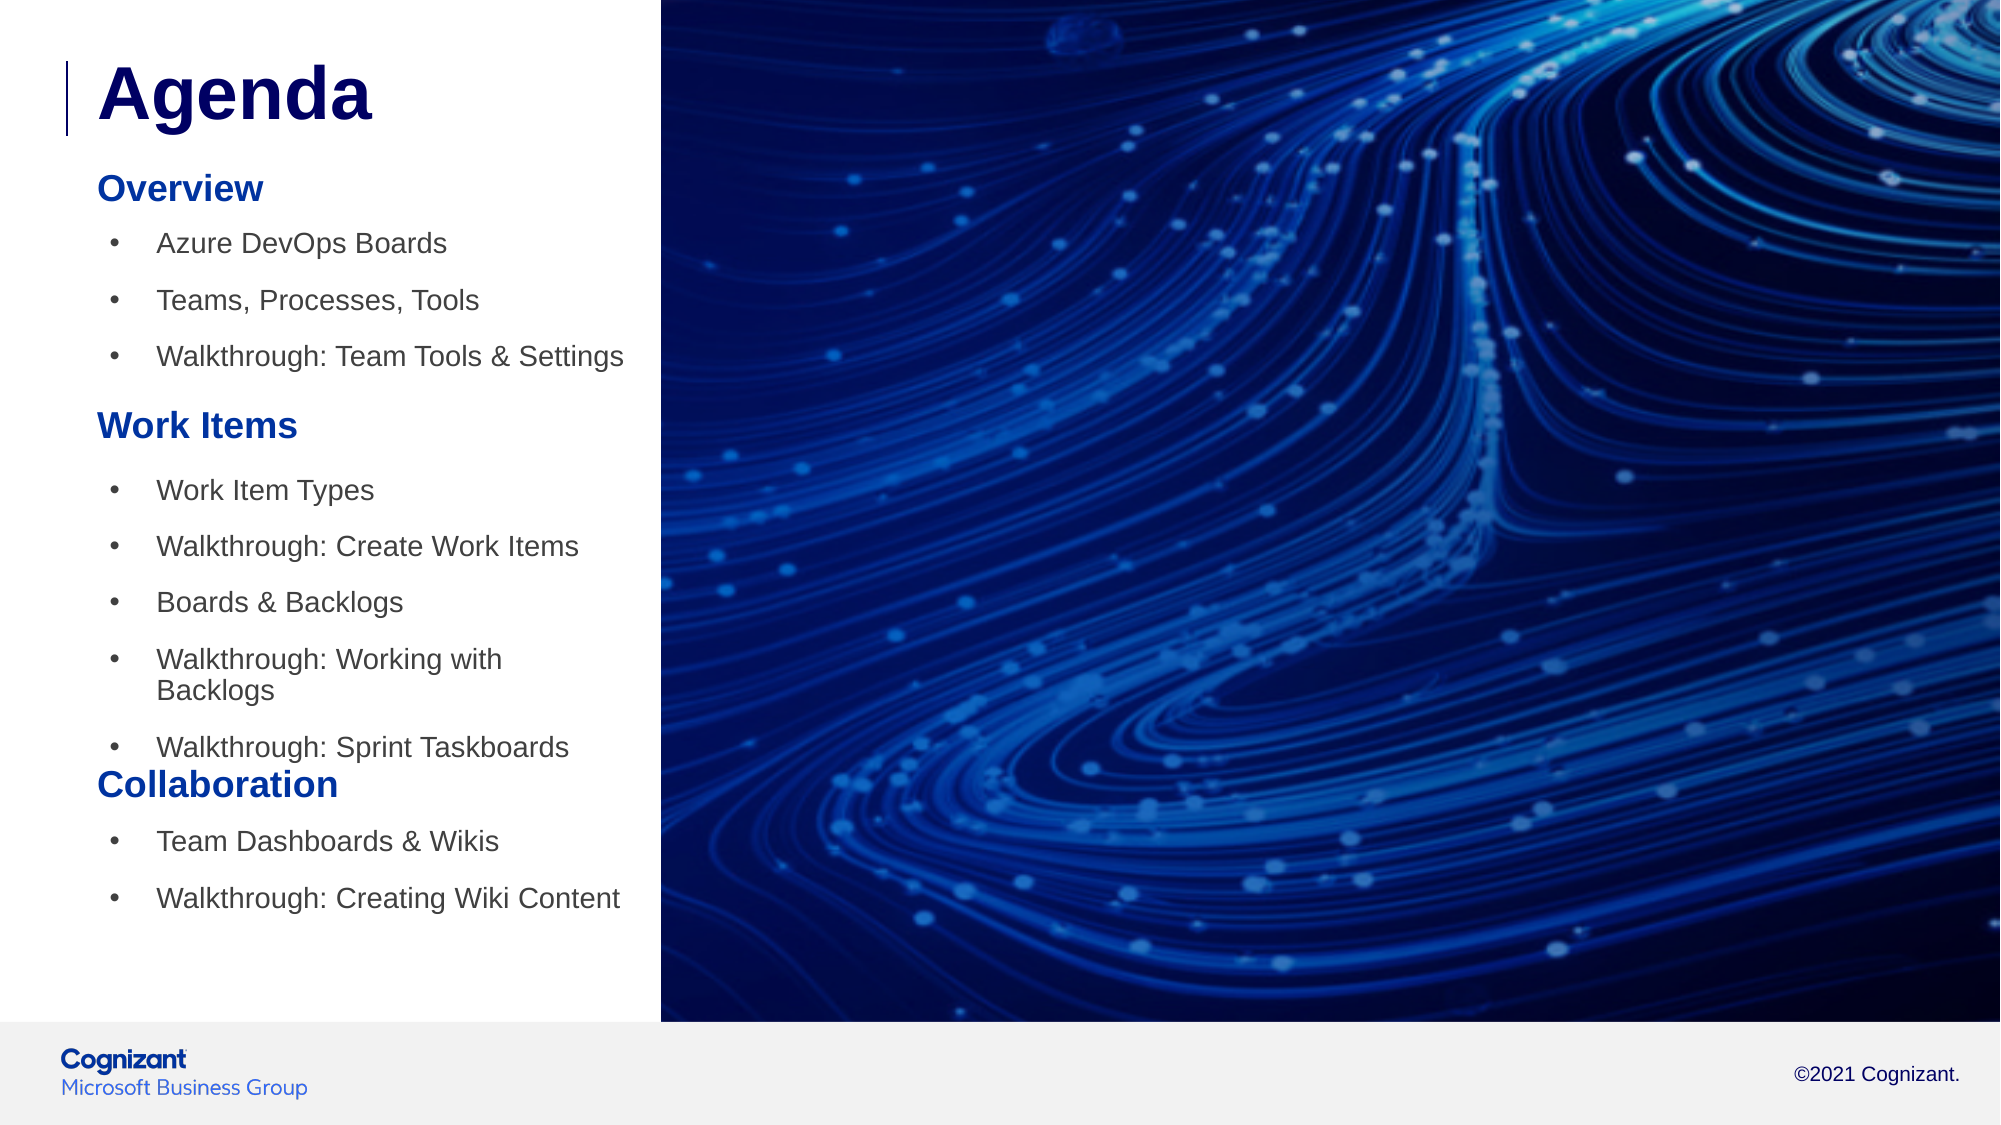

Agenda
Overview
Azure DevOps Boards
Teams, Processes, Tools
Walkthrough: Team Tools & Settings
Work Items
Work Item Types
Walkthrough: Create Work Items
Boards & Backlogs
Walkthrough: Working with Backlogs
Walkthrough: Sprint Taskboards

Collaboration
Team Dashboards & Wikis
Walkthrough: Creating Wiki Content